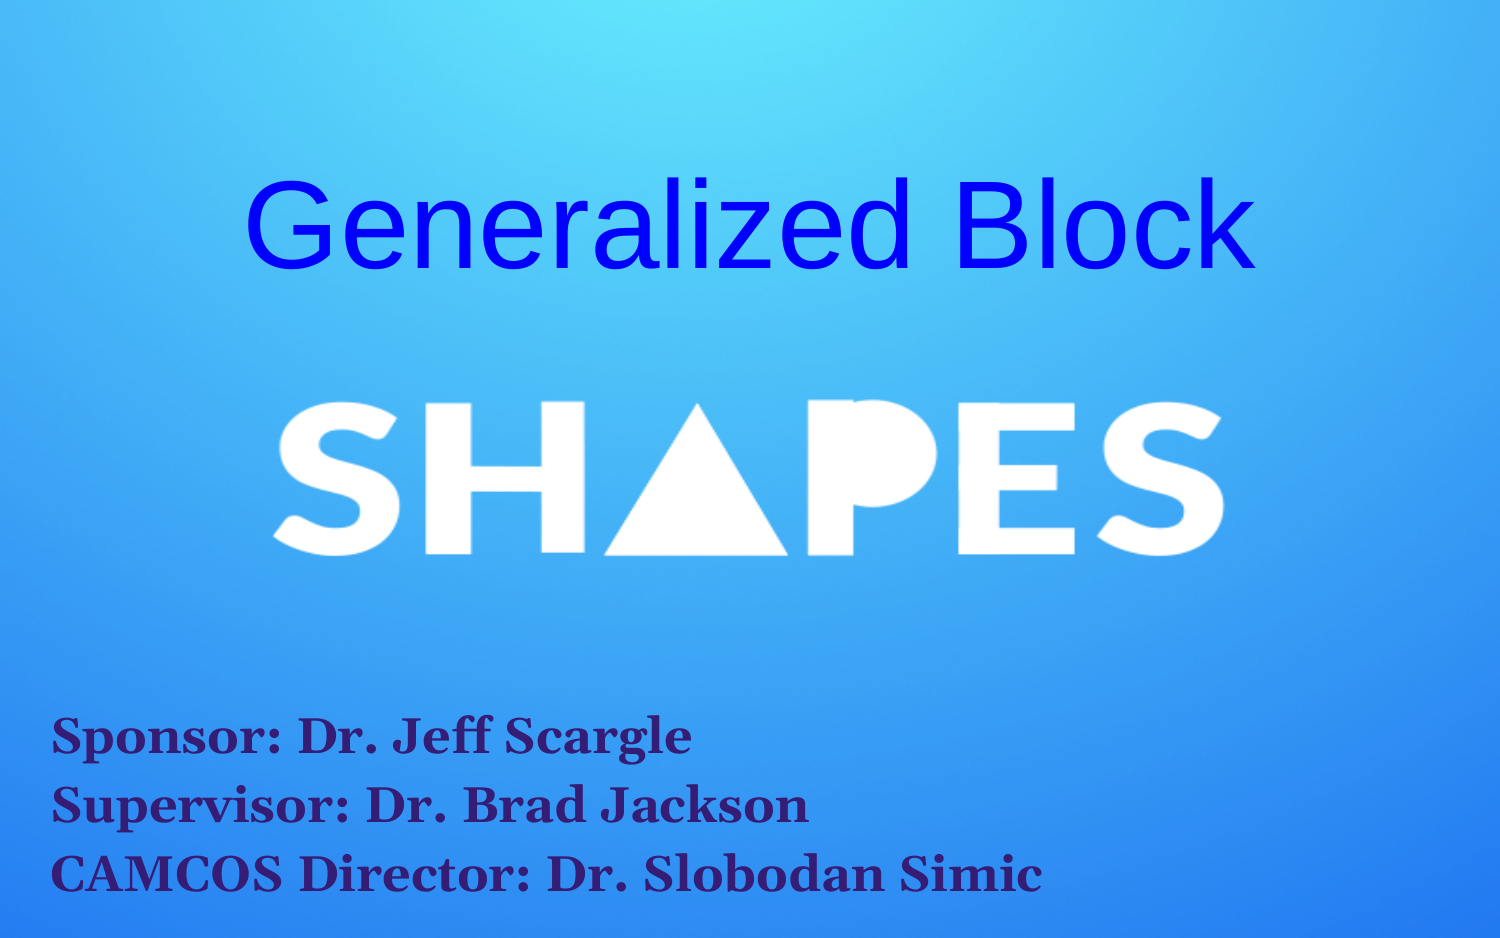

# Generalized Block
Sponsor: Dr. Jeff Scargle
Supervisor: Dr. Brad Jackson
CAMCOS Director: Dr. Slobodan Simic